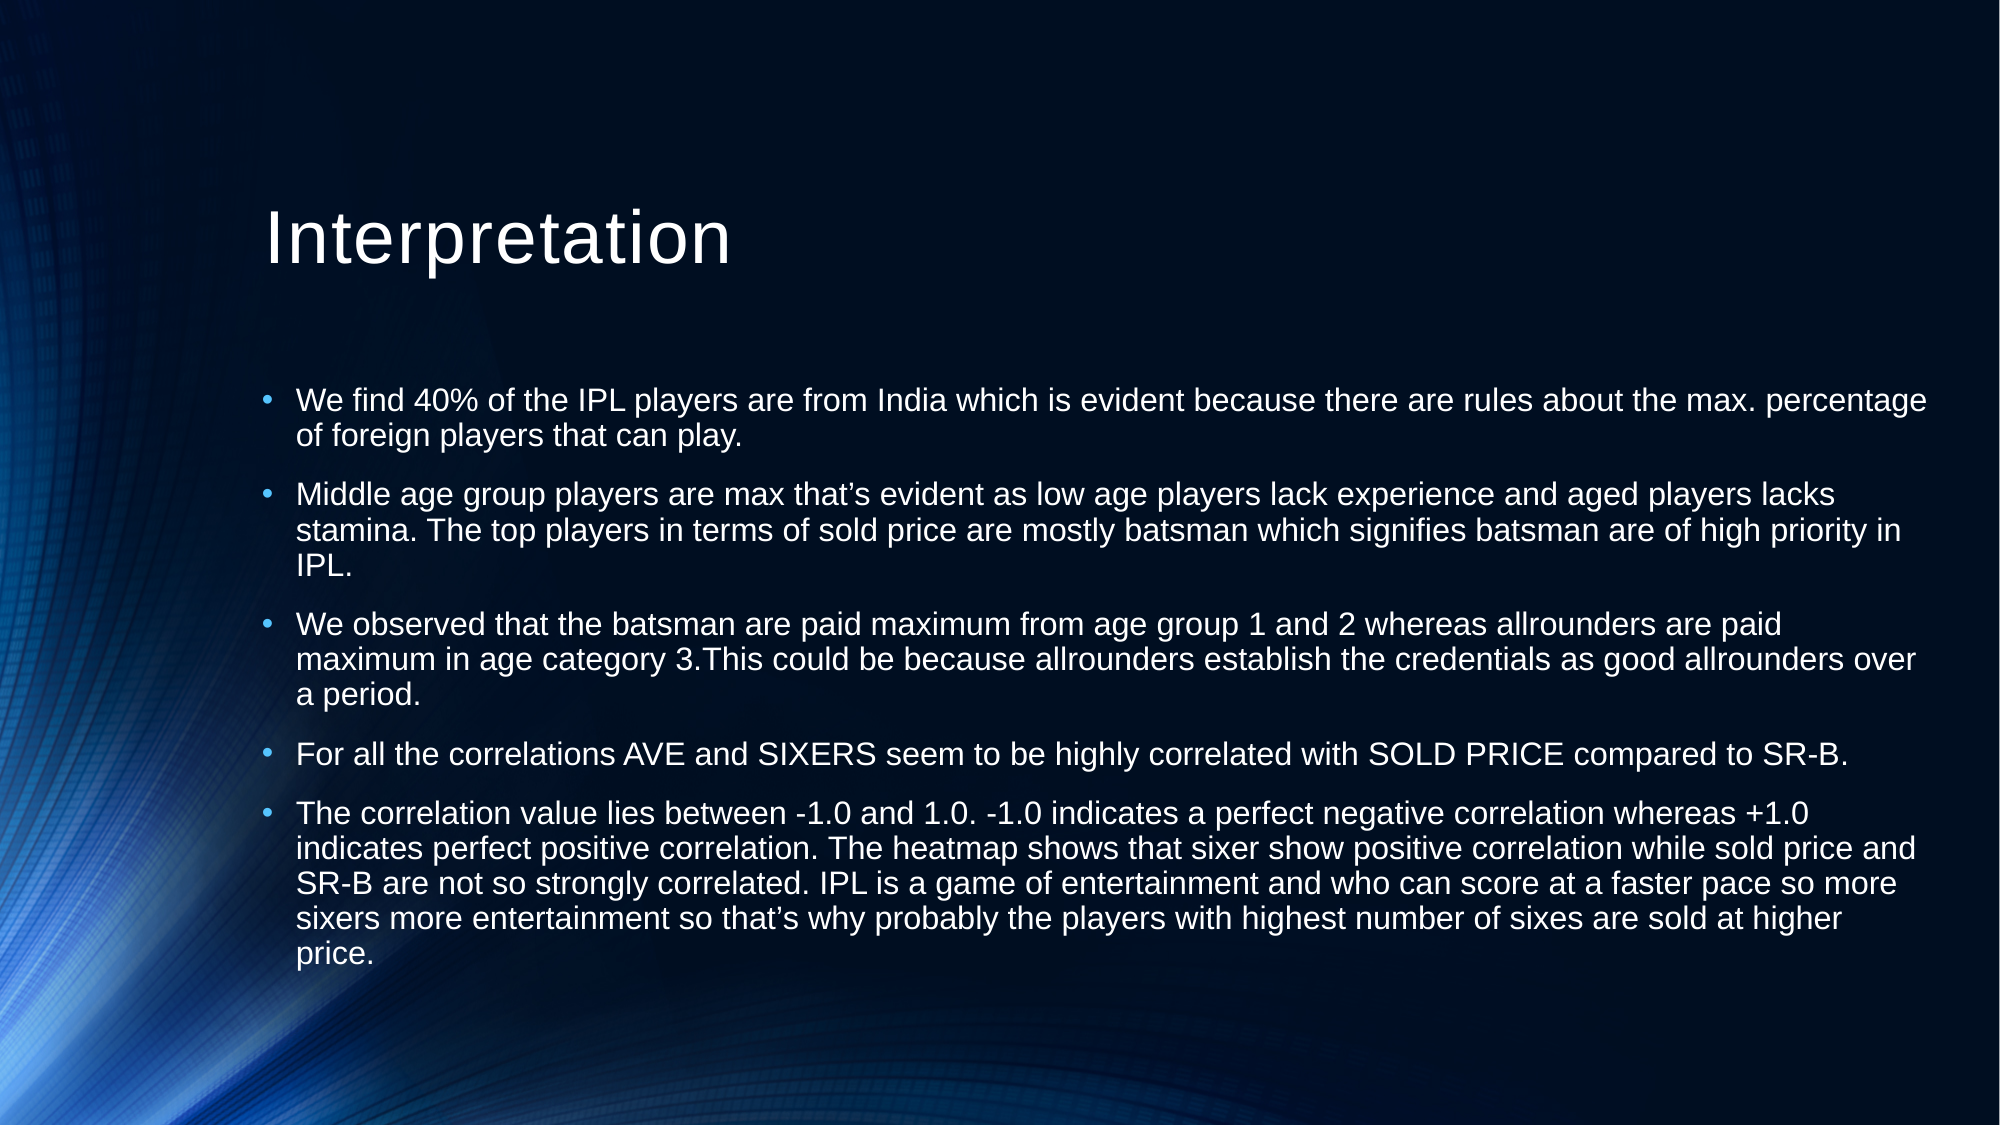

# Interpretation

We find 40% of the IPL players are from India which is evident because there are rules about the max. percentage of foreign players that can play.
Middle age group players are max that’s evident as low age players lack experience and aged players lacks stamina. The top players in terms of sold price are mostly batsman which signifies batsman are of high priority in IPL.
We observed that the batsman are paid maximum from age group 1 and 2 whereas allrounders are paid maximum in age category 3.This could be because allrounders establish the credentials as good allrounders over a period.
For all the correlations AVE and SIXERS seem to be highly correlated with SOLD PRICE compared to SR-B.
The correlation value lies between -1.0 and 1.0. -1.0 indicates a perfect negative correlation whereas +1.0 indicates perfect positive correlation. The heatmap shows that sixer show positive correlation while sold price and SR-B are not so strongly correlated. IPL is a game of entertainment and who can score at a faster pace so more sixers more entertainment so that’s why probably the players with highest number of sixes are sold at higher price.